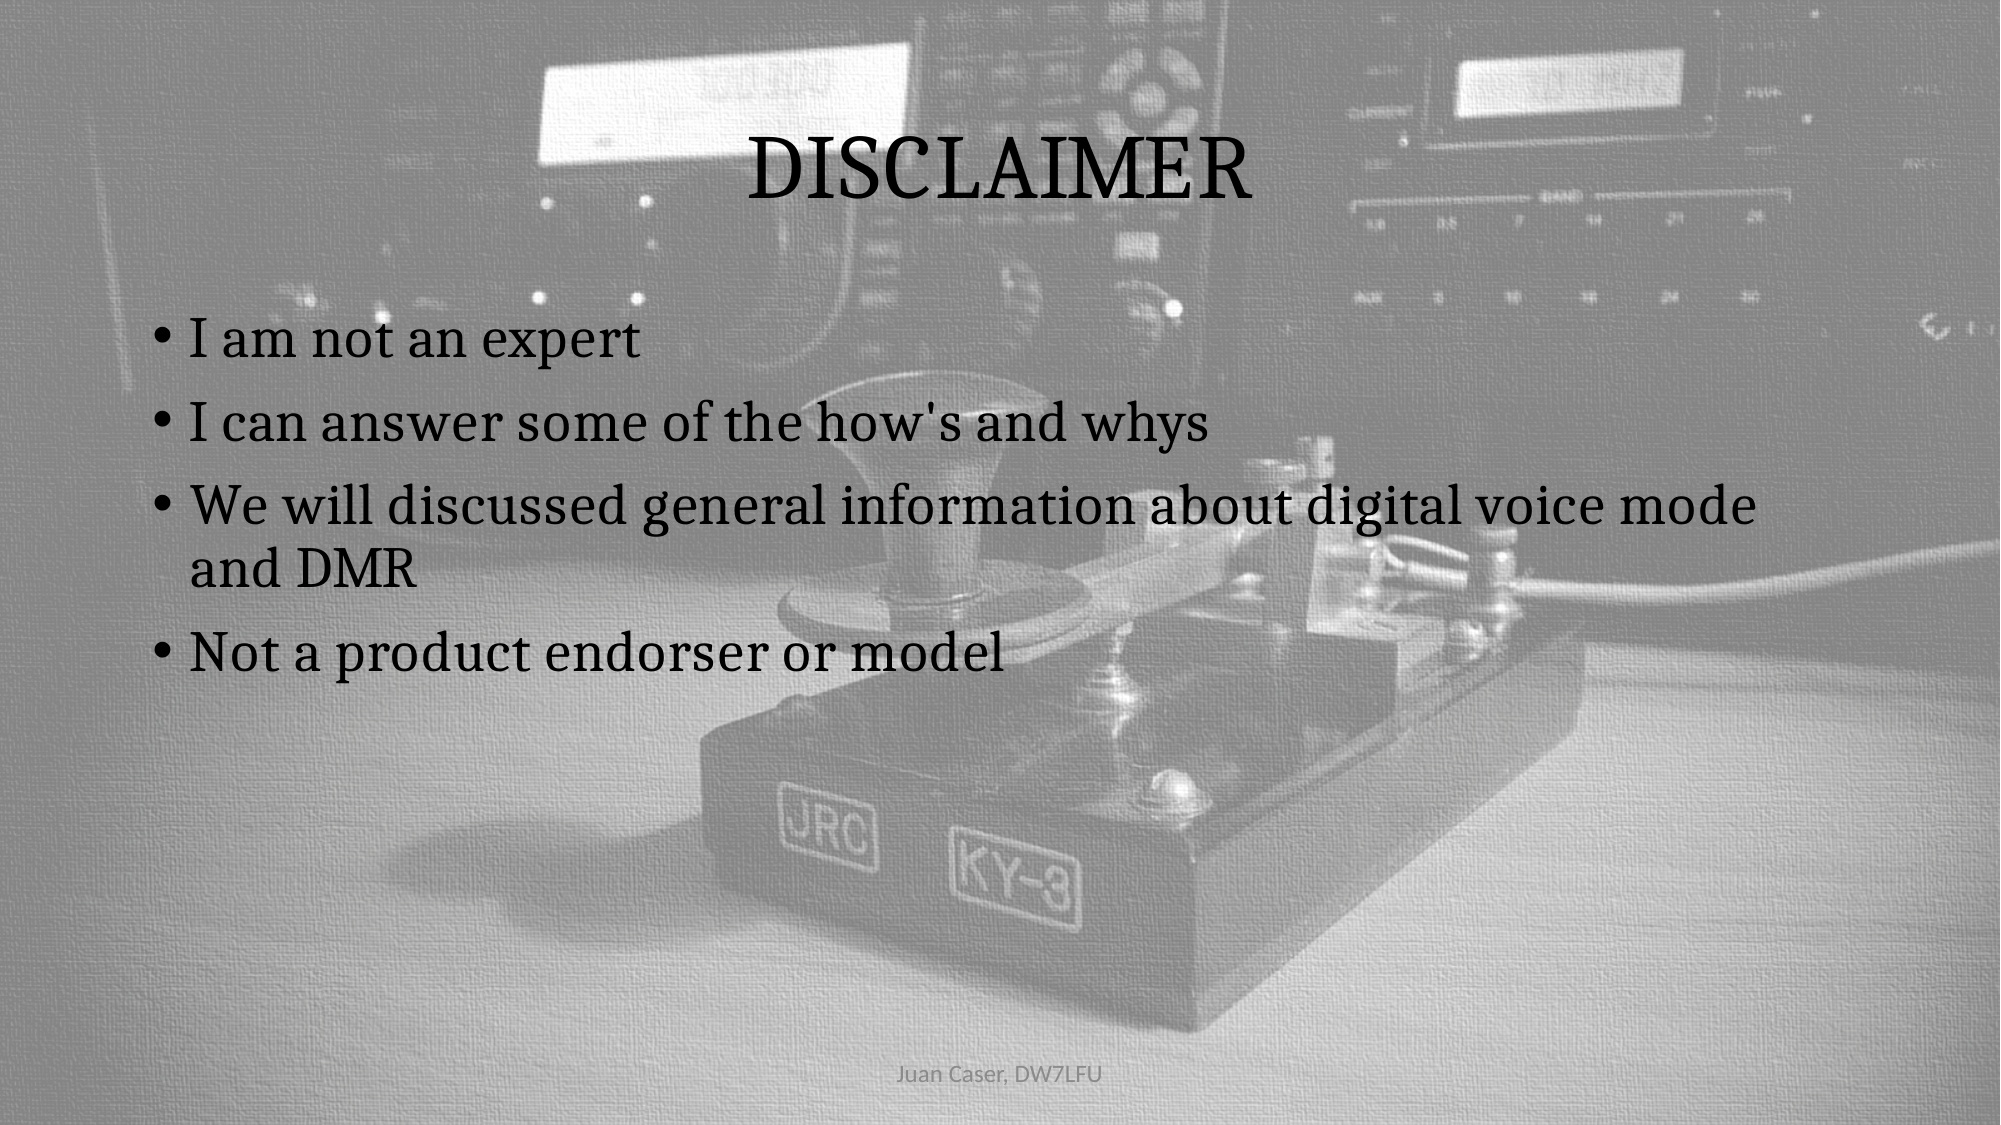

# DISCLAIMER
I am not an expert
I can answer some of the how's and whys
We will discussed general information about digital voice mode and DMR
Not a product endorser or model

Juan Caser, DW7LFU